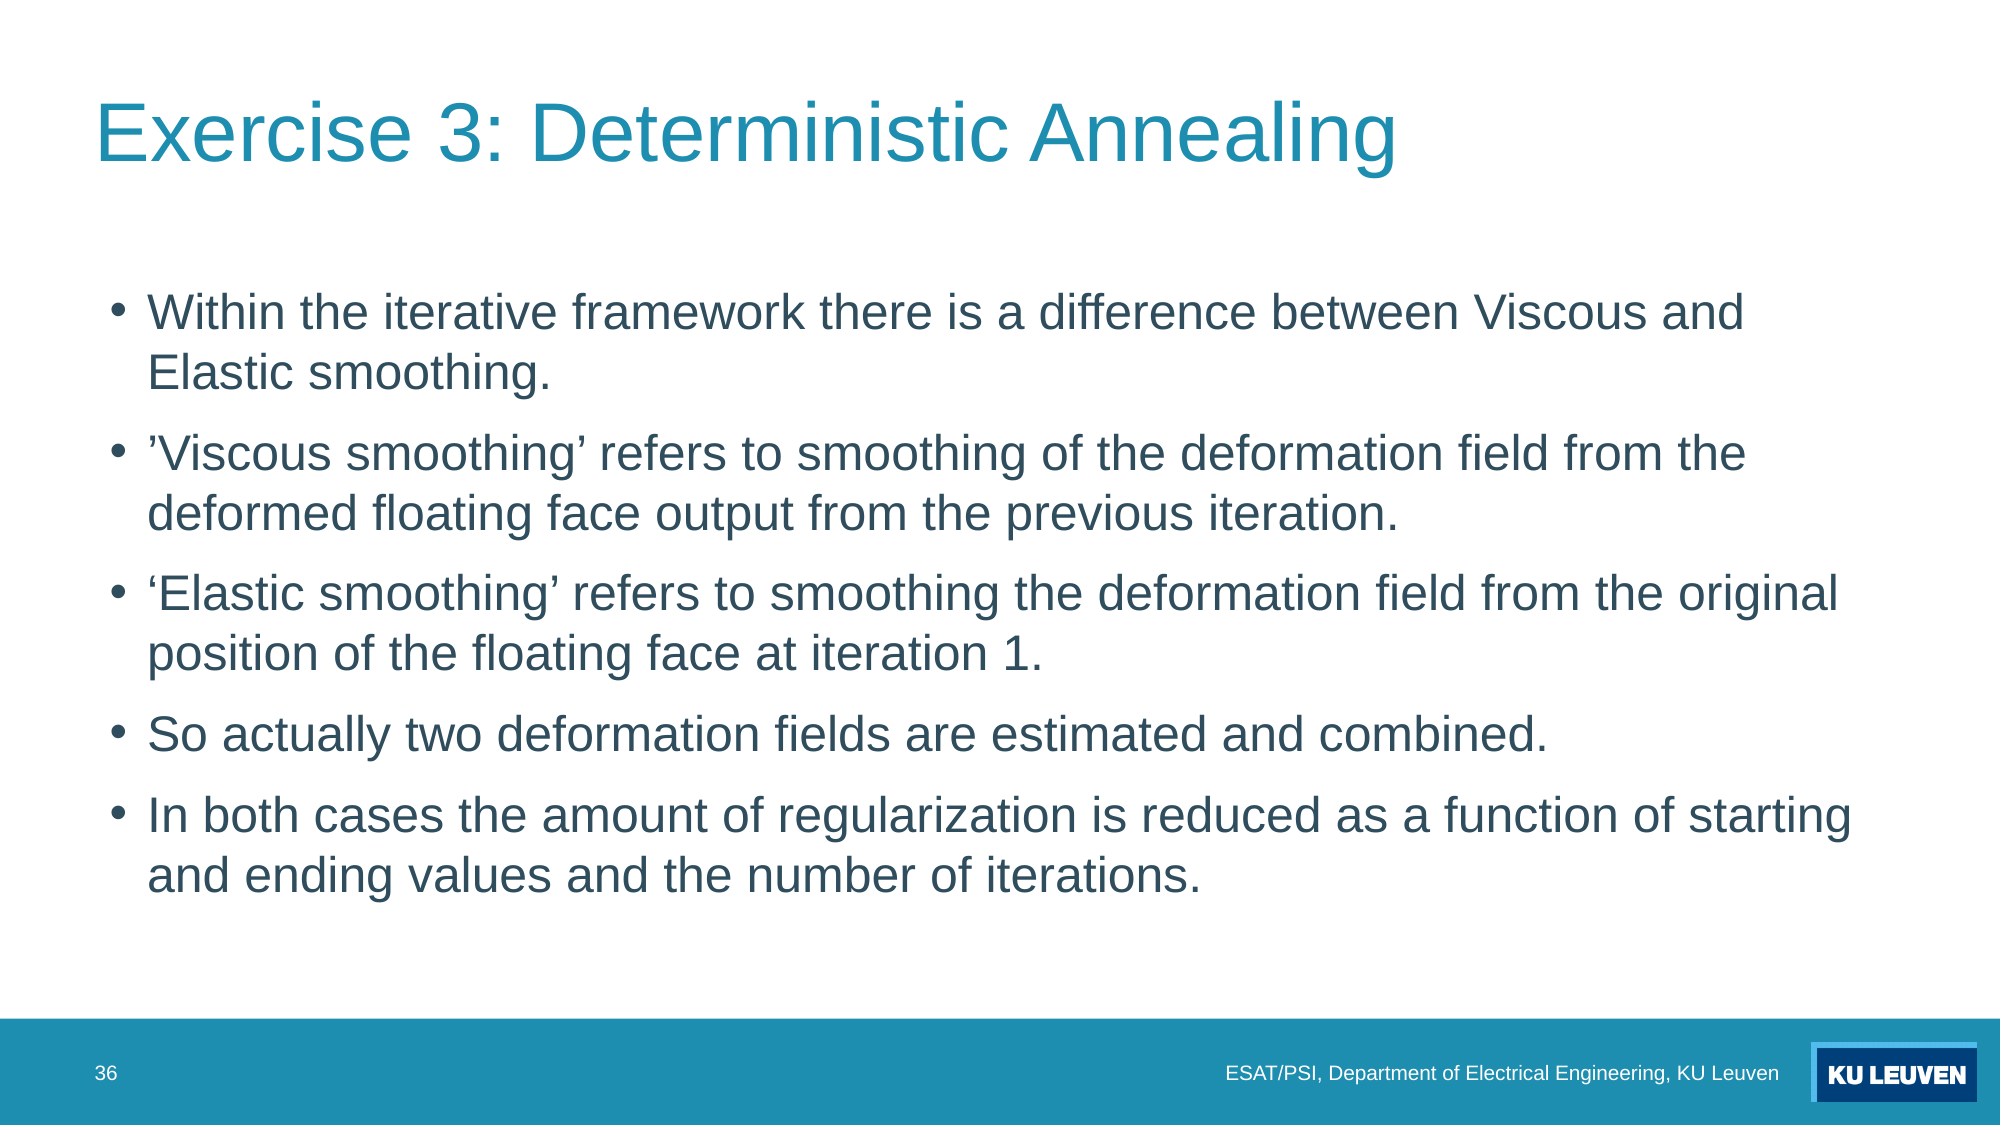

# Exercise 3: Deterministic Annealing
Within the iterative framework there is a difference between Viscous and Elastic smoothing.
’Viscous smoothing’ refers to smoothing of the deformation field from the deformed floating face output from the previous iteration.
‘Elastic smoothing’ refers to smoothing the deformation field from the original position of the floating face at iteration 1.
So actually two deformation fields are estimated and combined.
In both cases the amount of regularization is reduced as a function of starting and ending values and the number of iterations.
36
ESAT/PSI, Department of Electrical Engineering, KU Leuven